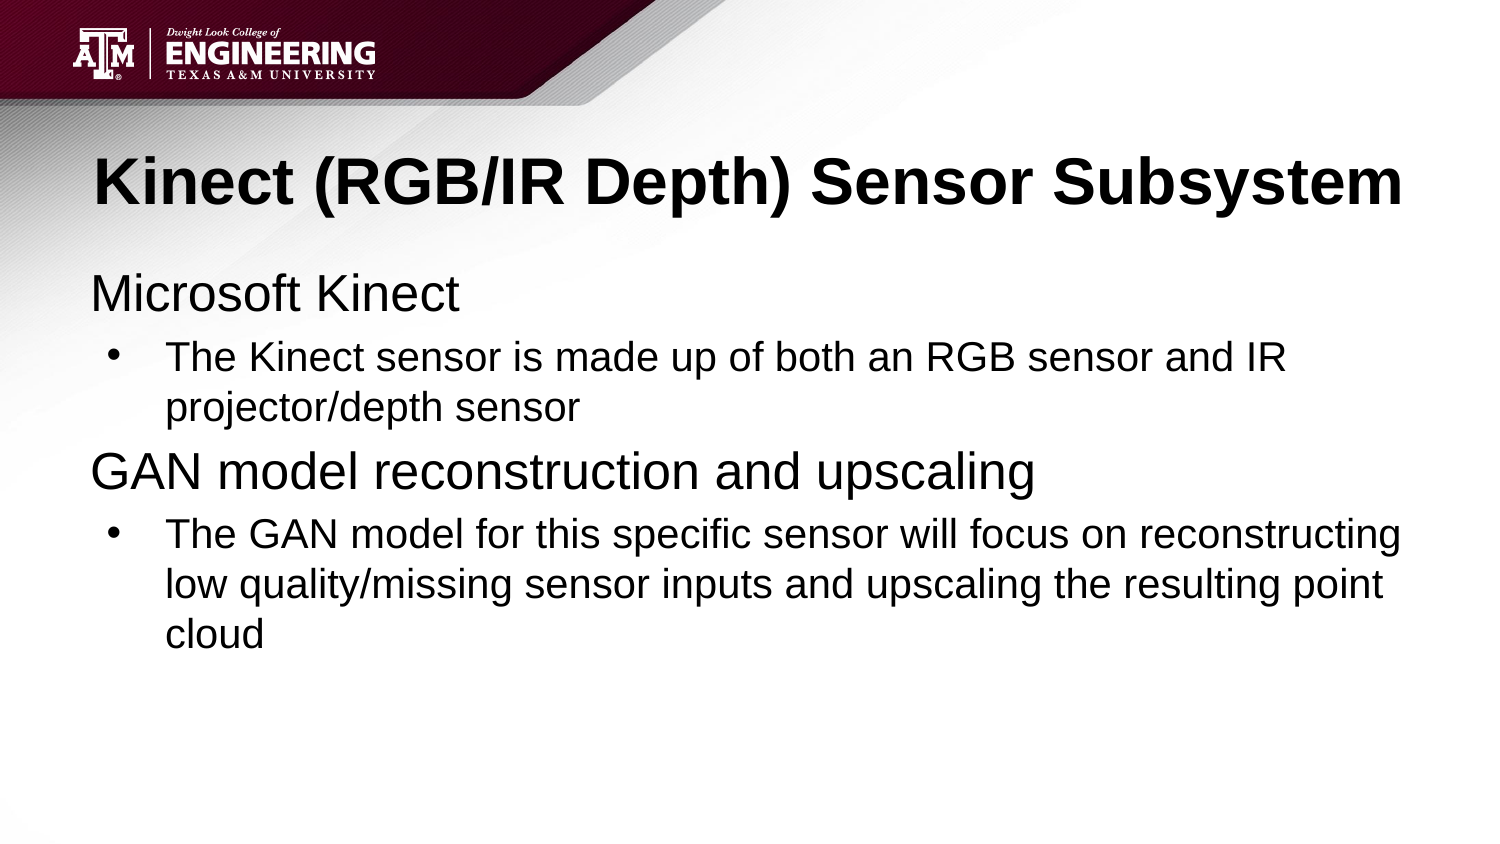

# Kinect (RGB/IR Depth) Sensor Subsystem
Microsoft Kinect
The Kinect sensor is made up of both an RGB sensor and IR projector/depth sensor
GAN model reconstruction and upscaling
The GAN model for this specific sensor will focus on reconstructing low quality/missing sensor inputs and upscaling the resulting point cloud